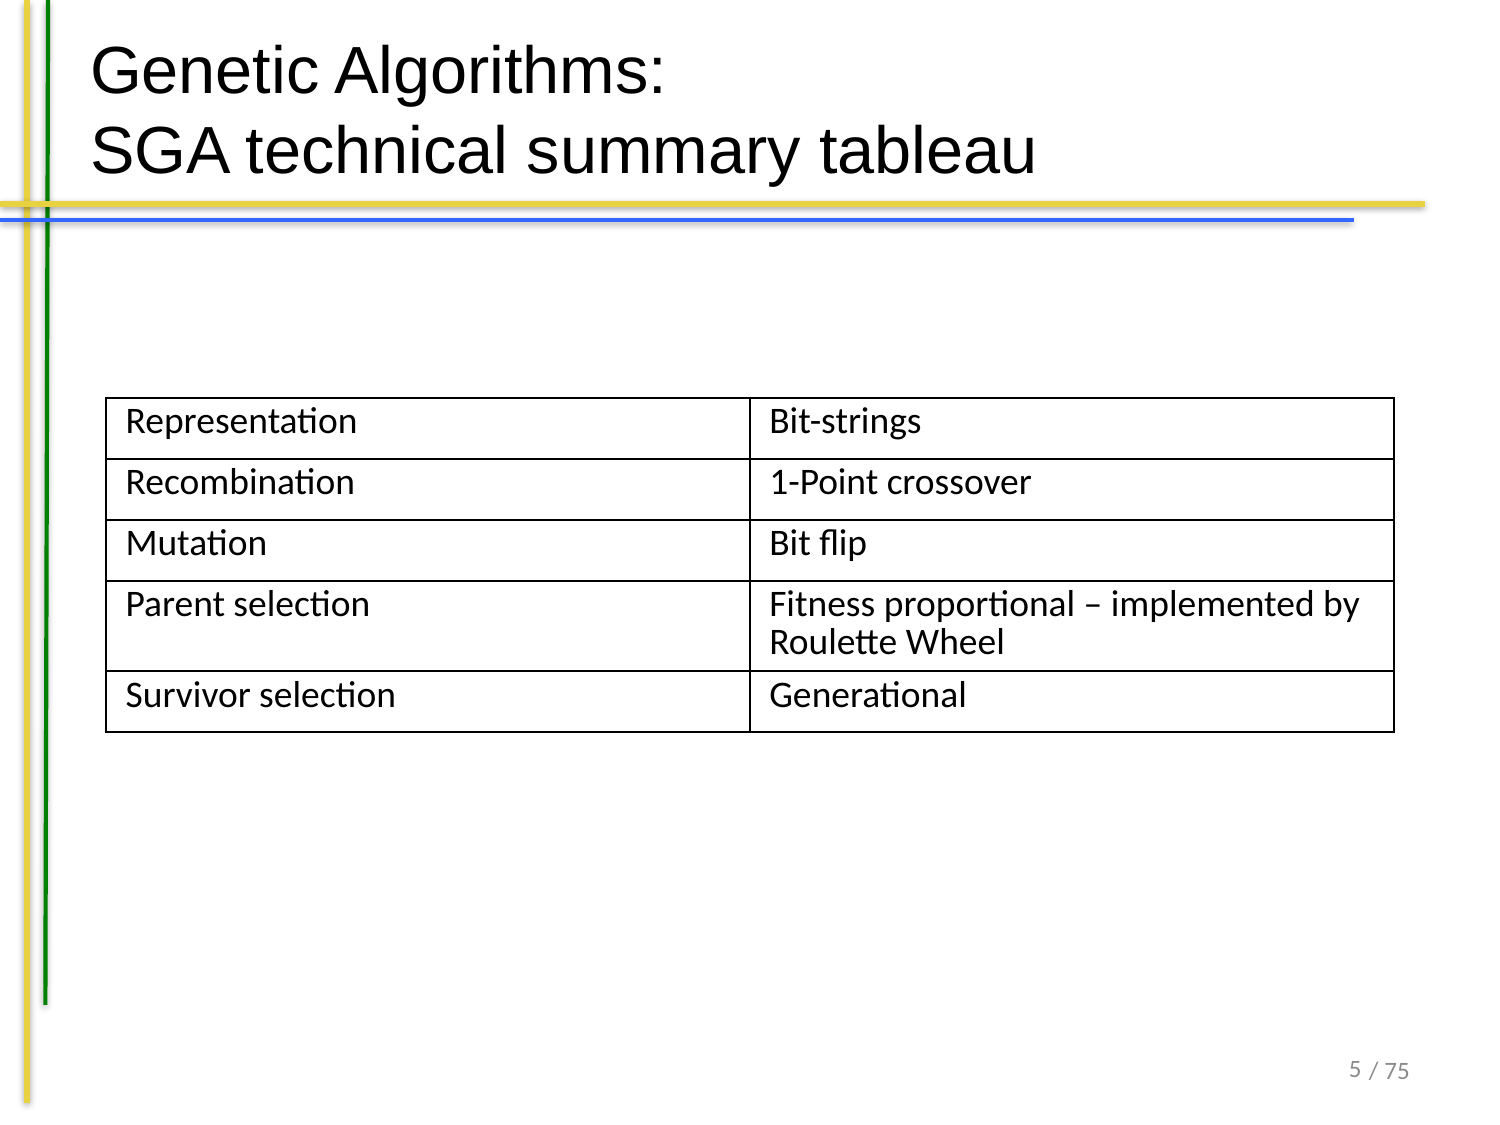

# Genetic Algorithms: SGA technical summary tableau
| Representation | Bit-strings |
| --- | --- |
| Recombination | 1-Point crossover |
| Mutation | Bit flip |
| Parent selection | Fitness proportional – implemented by Roulette Wheel |
| Survivor selection | Generational |
5